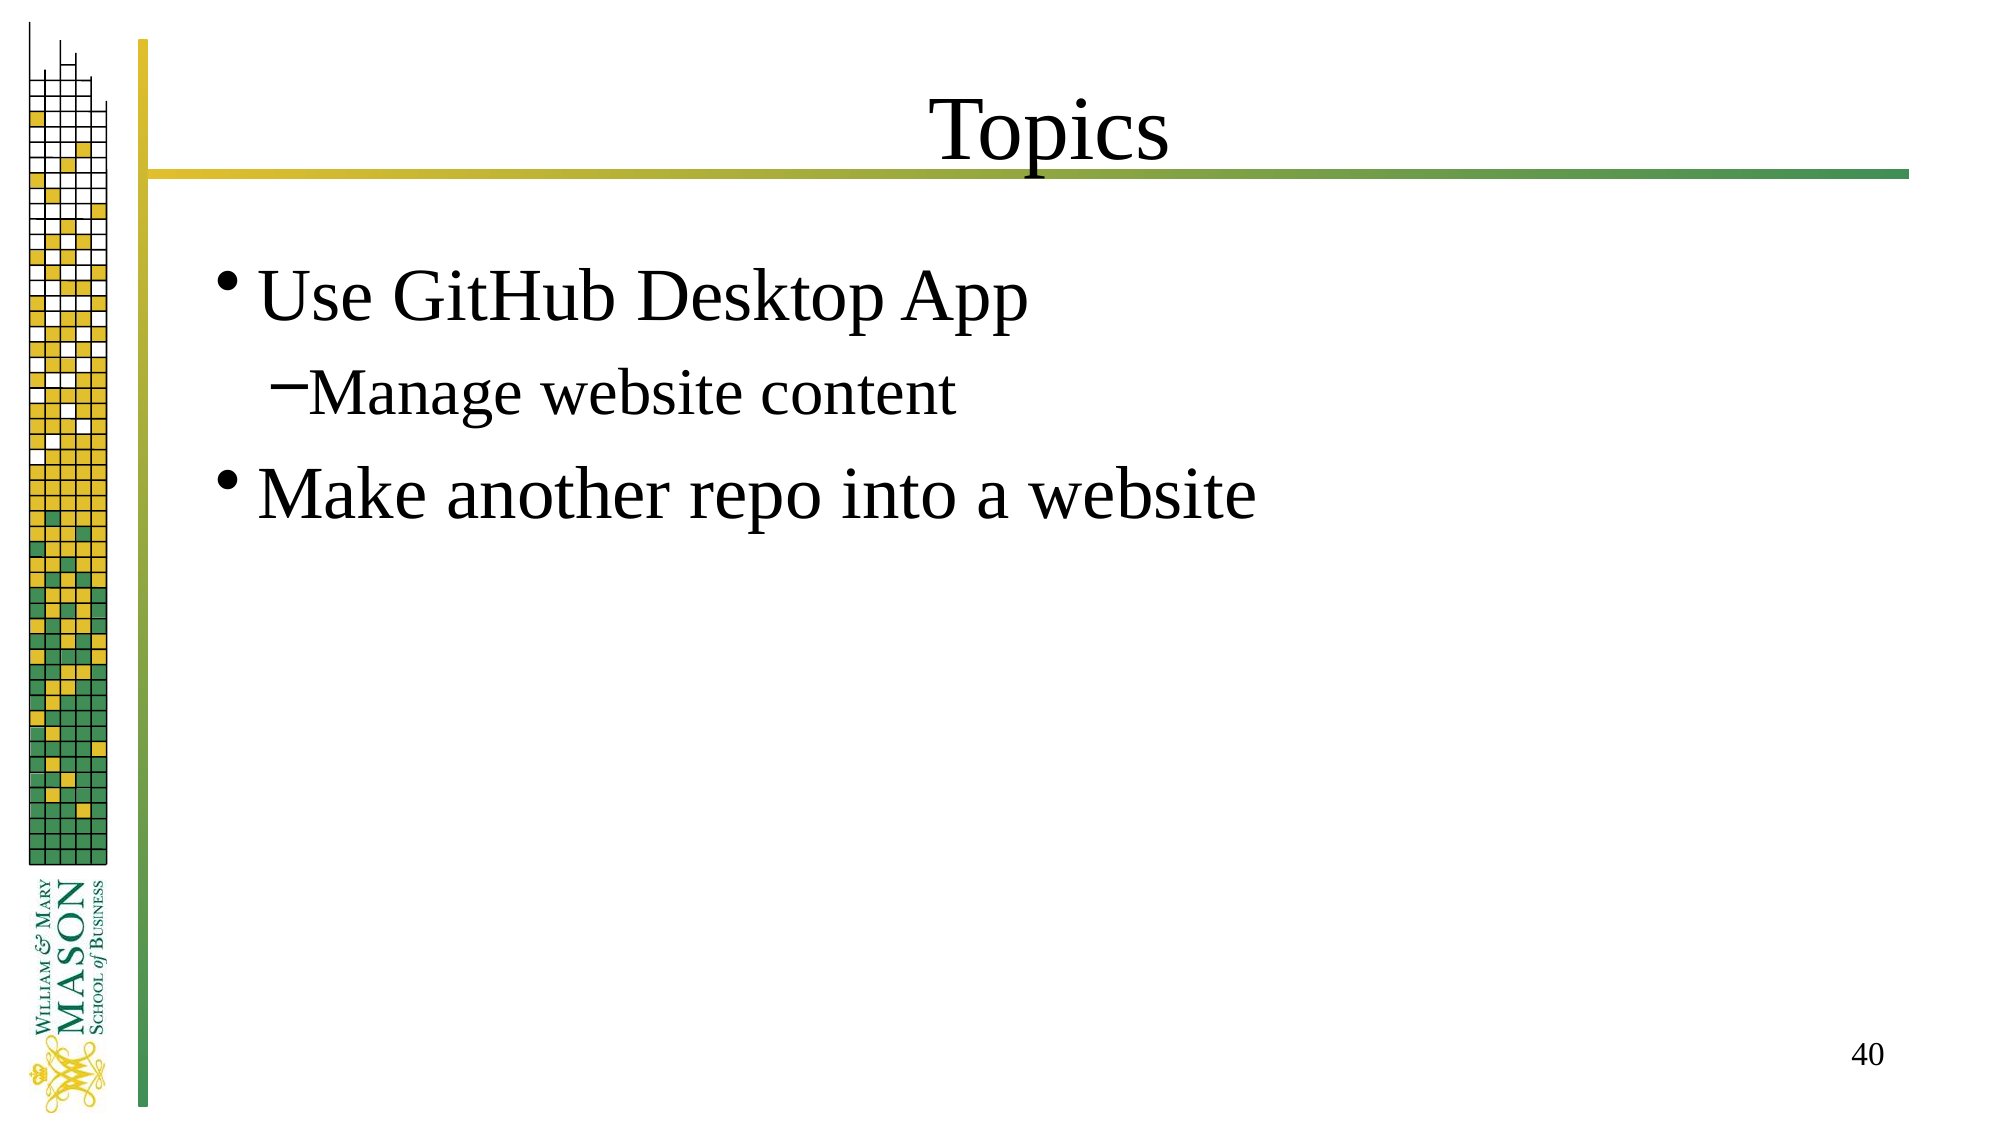

# Topics
Use GitHub Desktop App
Manage website content
Make another repo into a website
40